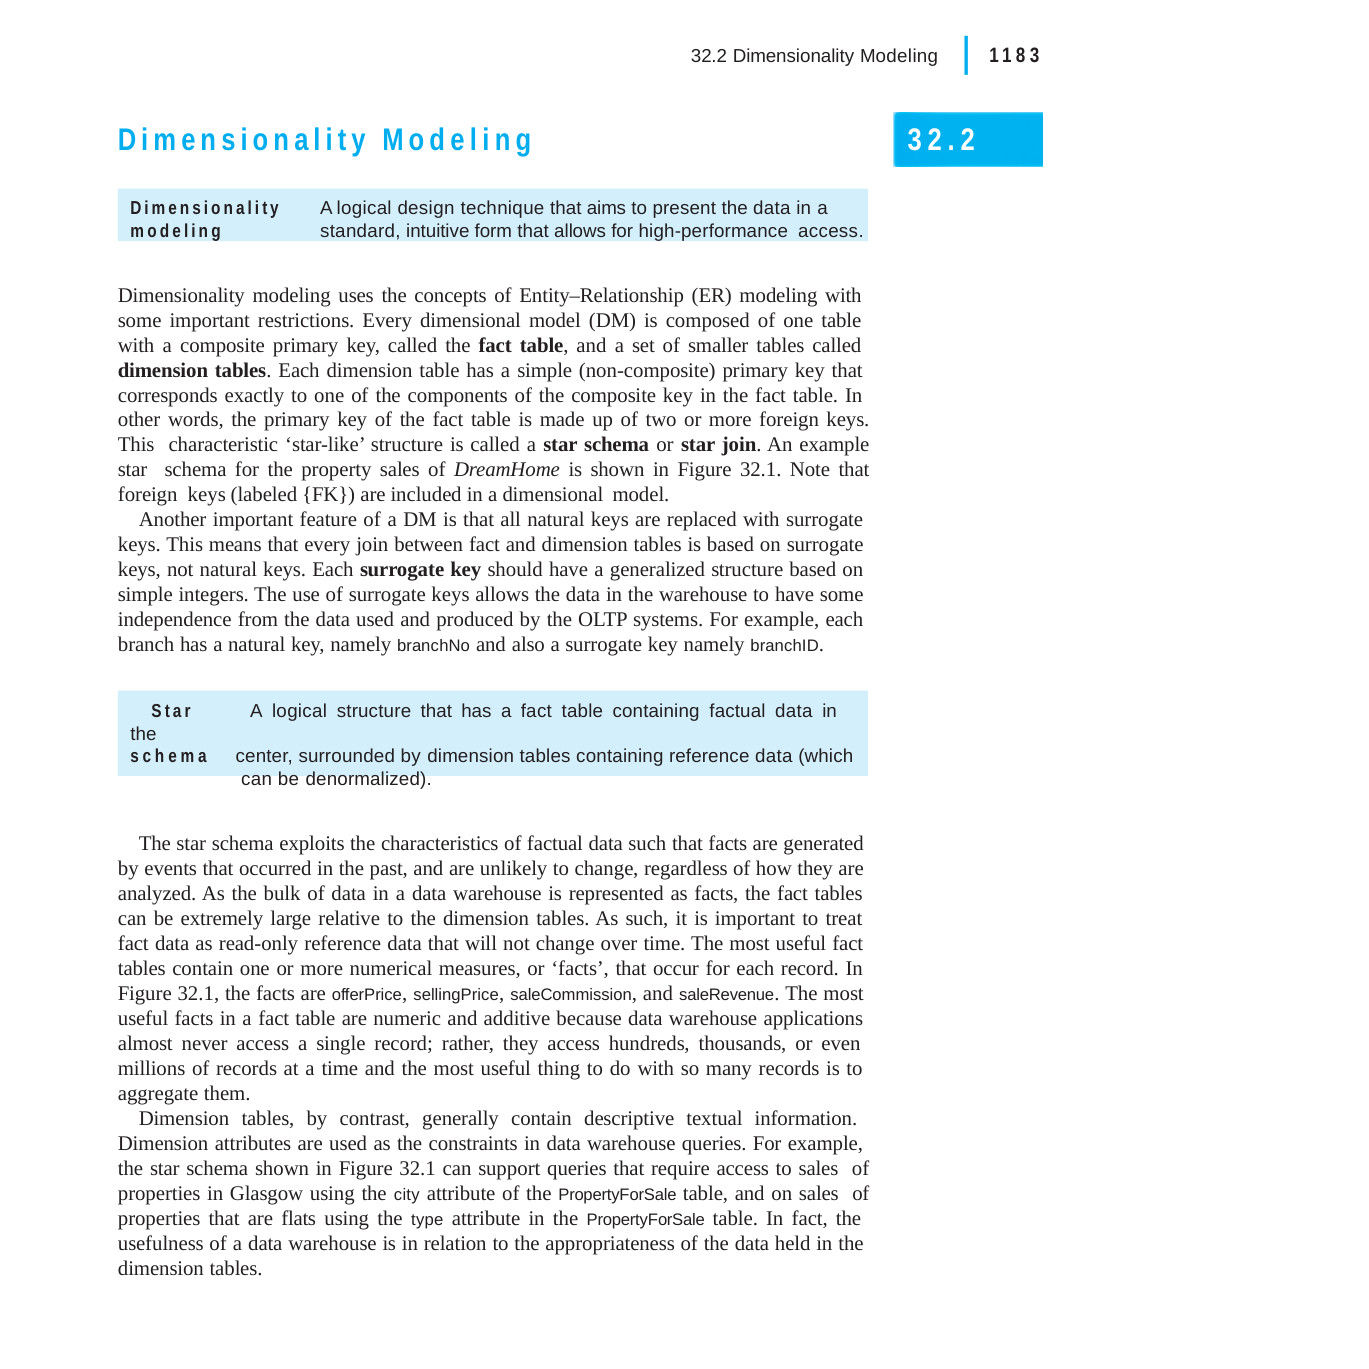

|
32.2 Dimensionality Modeling	1183

Dimensionality Modeling
32.2
Dimensionality	A logical design technique that aims to present the data in a
modeling	standard, intuitive form that allows for high-performance access.
Dimensionality modeling uses the concepts of Entity–Relationship (ER) modeling with  some important restrictions. Every dimensional model (DM) is composed of one table  with a composite primary key, called the fact table, and a set of smaller tables called  dimension tables. Each dimension table has a simple (non-composite) primary key that  corresponds exactly to one of the components of the composite key in the fact table. In  other words, the primary key of the fact table is made up of two or more foreign keys. This  characteristic ‘star-like’ structure is called a star schema or star join. An example star  schema for the property sales of DreamHome is shown in Figure 32.1. Note that foreign  keys (labeled {FK}) are included in a dimensional model.
Another important feature of a DM is that all natural keys are replaced with surrogate  keys. This means that every join between fact and dimension tables is based on surrogate  keys, not natural keys. Each surrogate key should have a generalized structure based on  simple integers. The use of surrogate keys allows the data in the warehouse to have some  independence from the data used and produced by the OLTP systems. For example, each  branch has a natural key, namely branchNo and also a surrogate key namely branchID.

Star	A logical structure that has a fact table containing factual data in the
schema	center, surrounded by dimension tables containing reference data (which  can be denormalized).

The star schema exploits the characteristics of factual data such that facts are generated  by events that occurred in the past, and are unlikely to change, regardless of how they are  analyzed. As the bulk of data in a data warehouse is represented as facts, the fact tables  can be extremely large relative to the dimension tables. As such, it is important to treat  fact data as read-only reference data that will not change over time. The most useful fact  tables contain one or more numerical measures, or ‘facts’, that occur for each record. In  Figure 32.1, the facts are offerPrice, sellingPrice, saleCommission, and saleRevenue. The most  useful facts in a fact table are numeric and additive because data warehouse applications  almost never access a single record; rather, they access hundreds, thousands, or even  millions of records at a time and the most useful thing to do with so many records is to  aggregate them.
Dimension tables, by contrast, generally contain descriptive textual information.  Dimension attributes are used as the constraints in data warehouse queries. For example,  the star schema shown in Figure 32.1 can support queries that require access to sales  of properties in Glasgow using the city attribute of the PropertyForSale table, and on sales  of properties that are flats using the type attribute in the PropertyForSale table. In fact, the  usefulness of a data warehouse is in relation to the appropriateness of the data held in the  dimension tables.